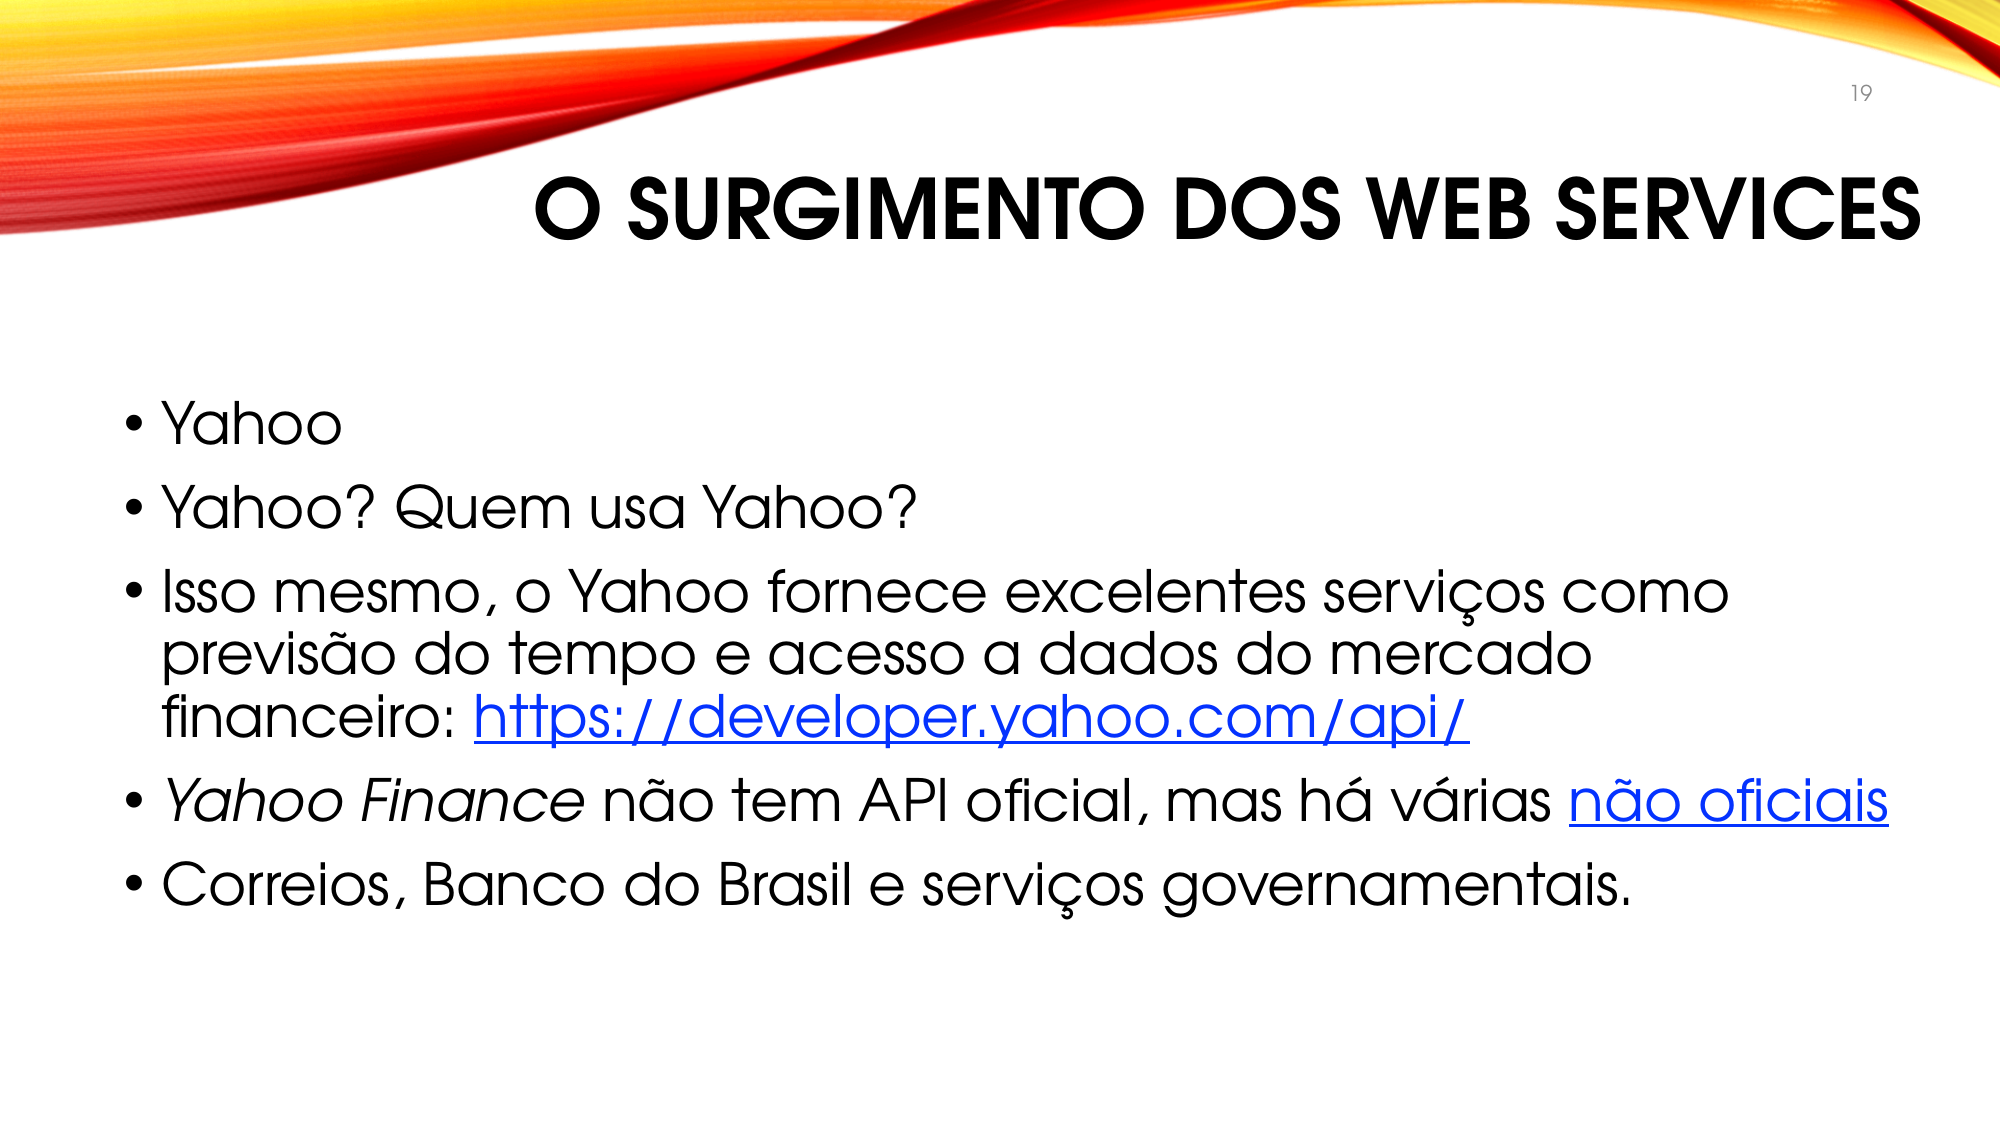

19
# O surgimento dos web services
Yahoo
Yahoo? Quem usa Yahoo?
Isso mesmo, o Yahoo fornece excelentes serviços como previsão do tempo e acesso a dados do mercado financeiro: https://developer.yahoo.com/api/
Yahoo Finance não tem API oficial, mas há várias não oficiais
Correios, Banco do Brasil e serviços governamentais.